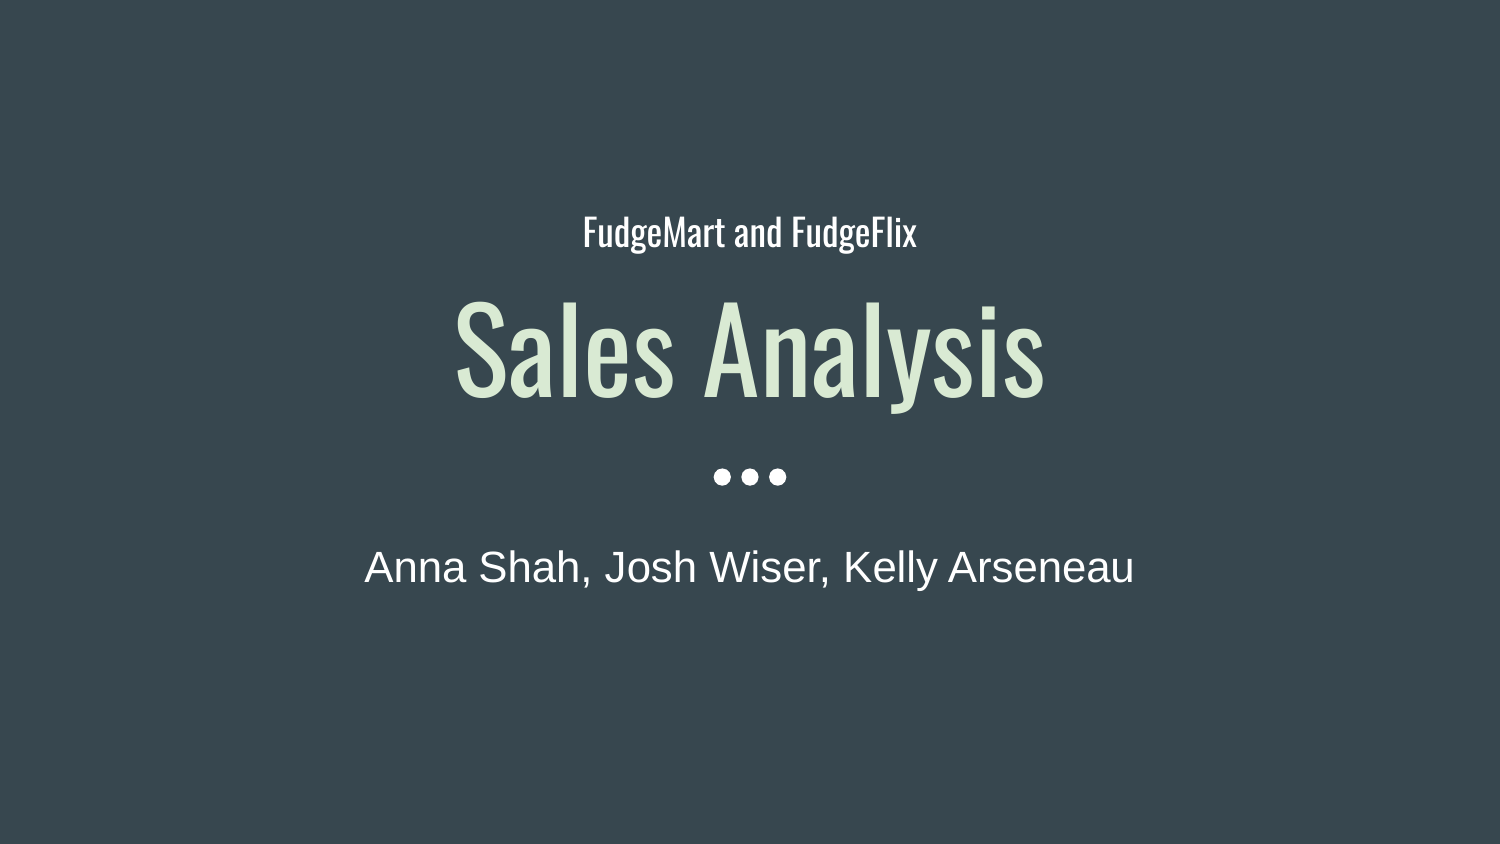

# FudgeMart and FudgeFlix
Sales Analysis
Anna Shah, Josh Wiser, Kelly Arseneau